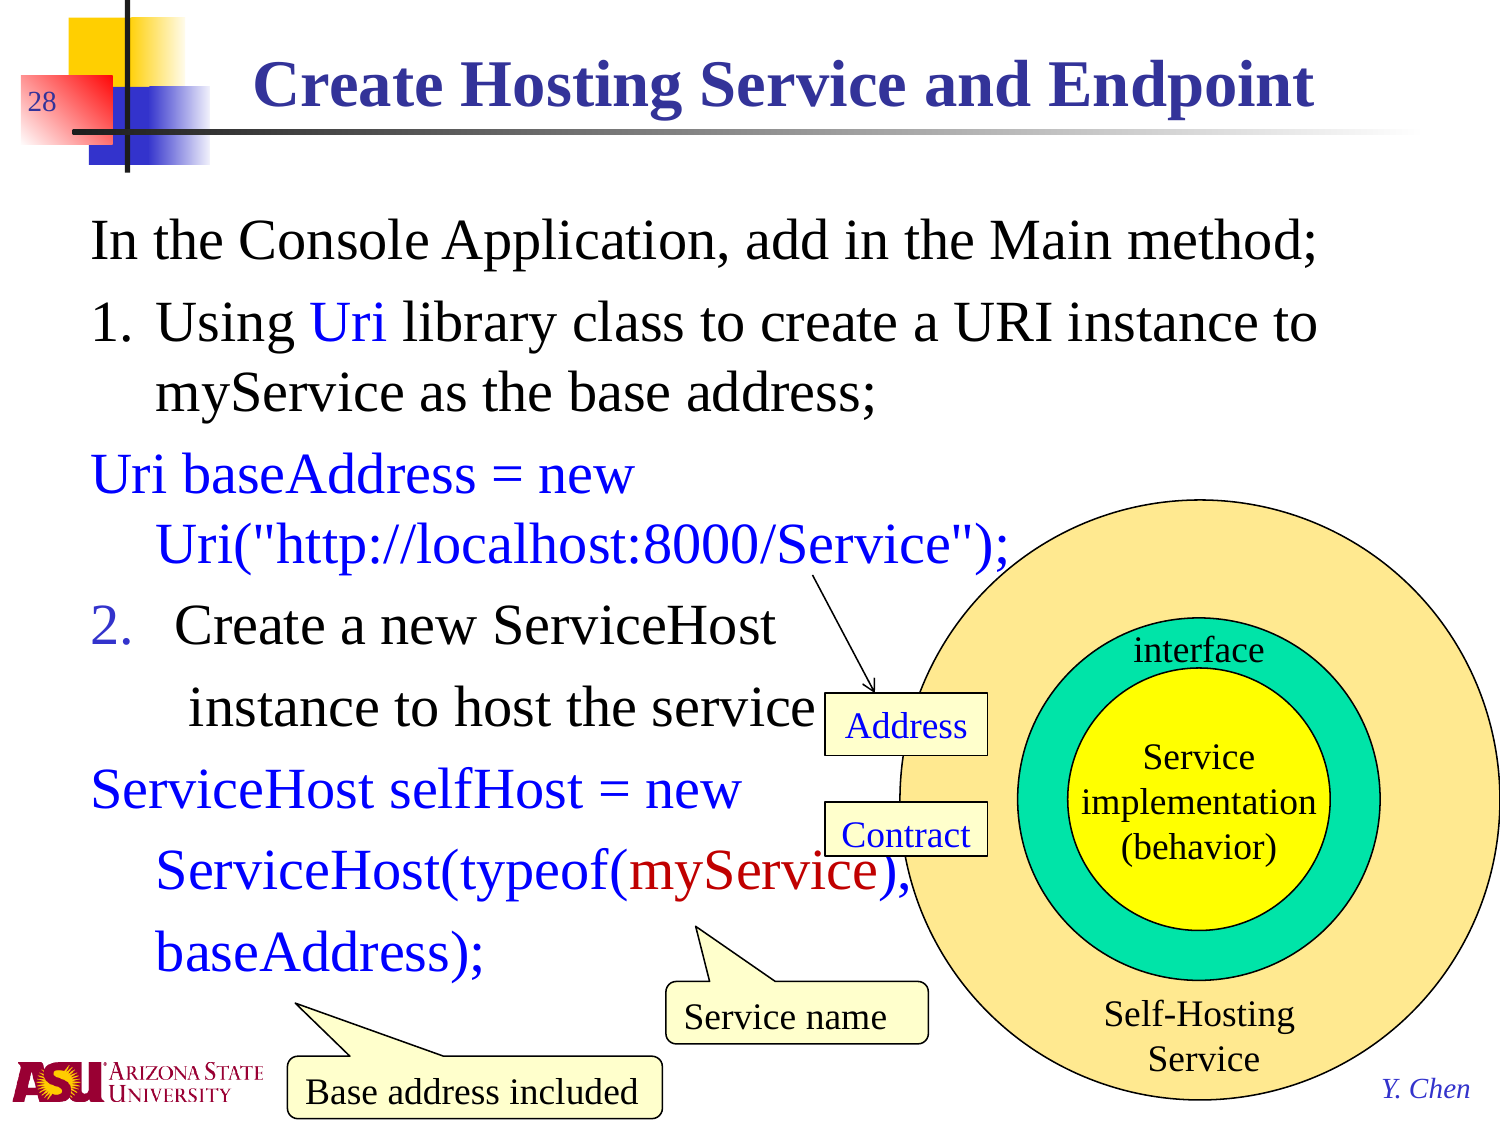

# Create Hosting Service and Endpoint
28
In the Console Application, add in the Main method;
1.	Using Uri library class to create a URI instance to myService as the base address;
Uri baseAddress = new Uri("http://localhost:8000/Service");
Create a new ServiceHost
	 instance to host the service
ServiceHost selfHost = new
	ServiceHost(typeof(myService),
	baseAddress);

interface

Address
Service implementation
(behavior)
Contract
Service name
Self-Hosting
Service
Base address included